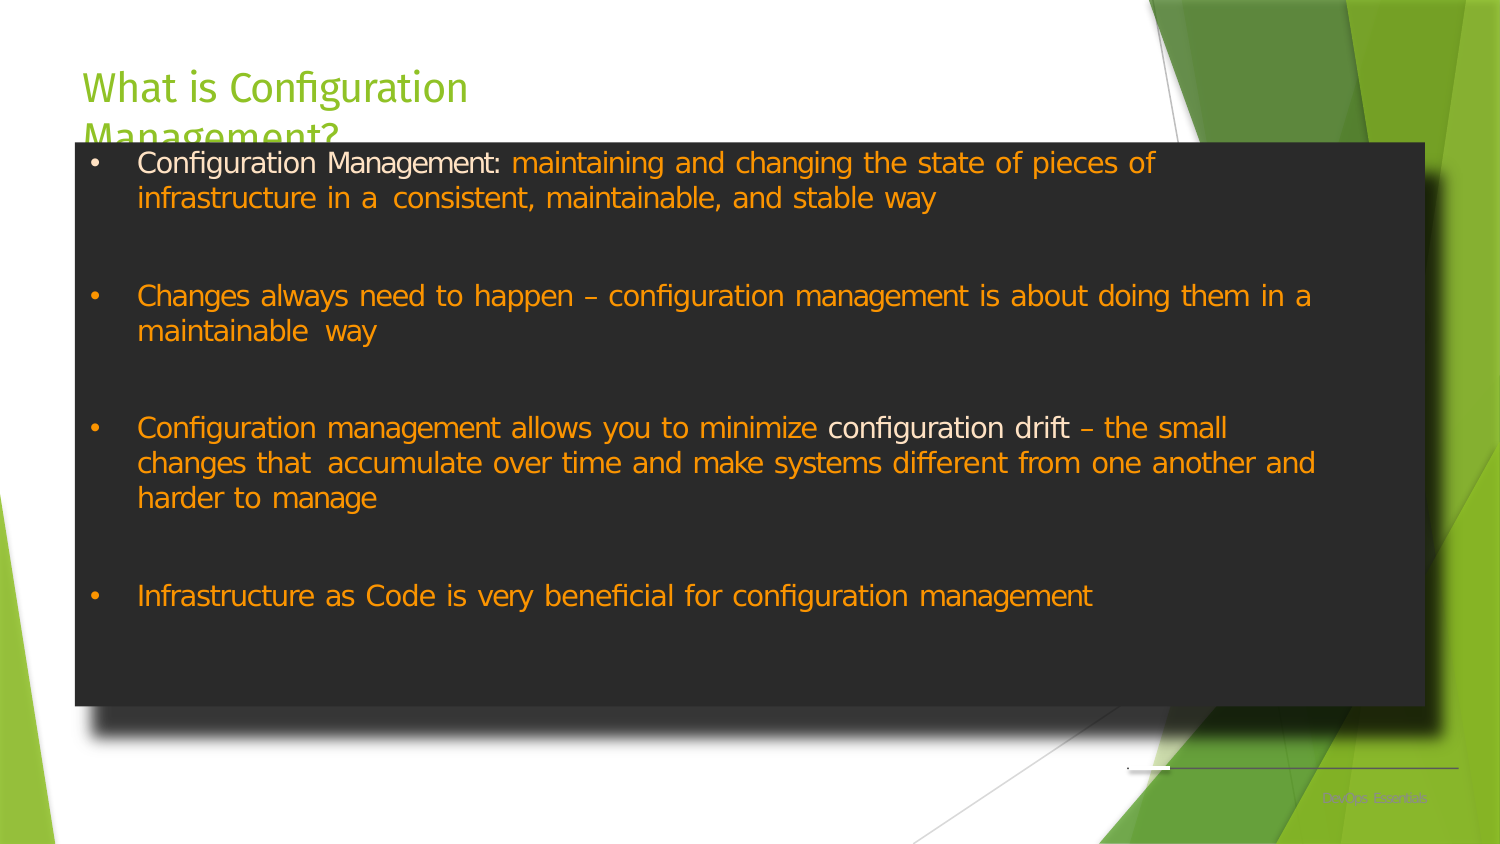

# What is Configuration Management?

Configuration Management: maintaining and changing the state of pieces of infrastructure in a  consistent, maintainable, and stable way

Changes always need to happen – configuration management is about doing them in a maintainable  way

Configuration management allows you to minimize configuration drift – the small changes that  accumulate over time and make systems different from one another and harder to manage

Infrastructure as Code is very beneficial for configuration management

DevOps Essentials